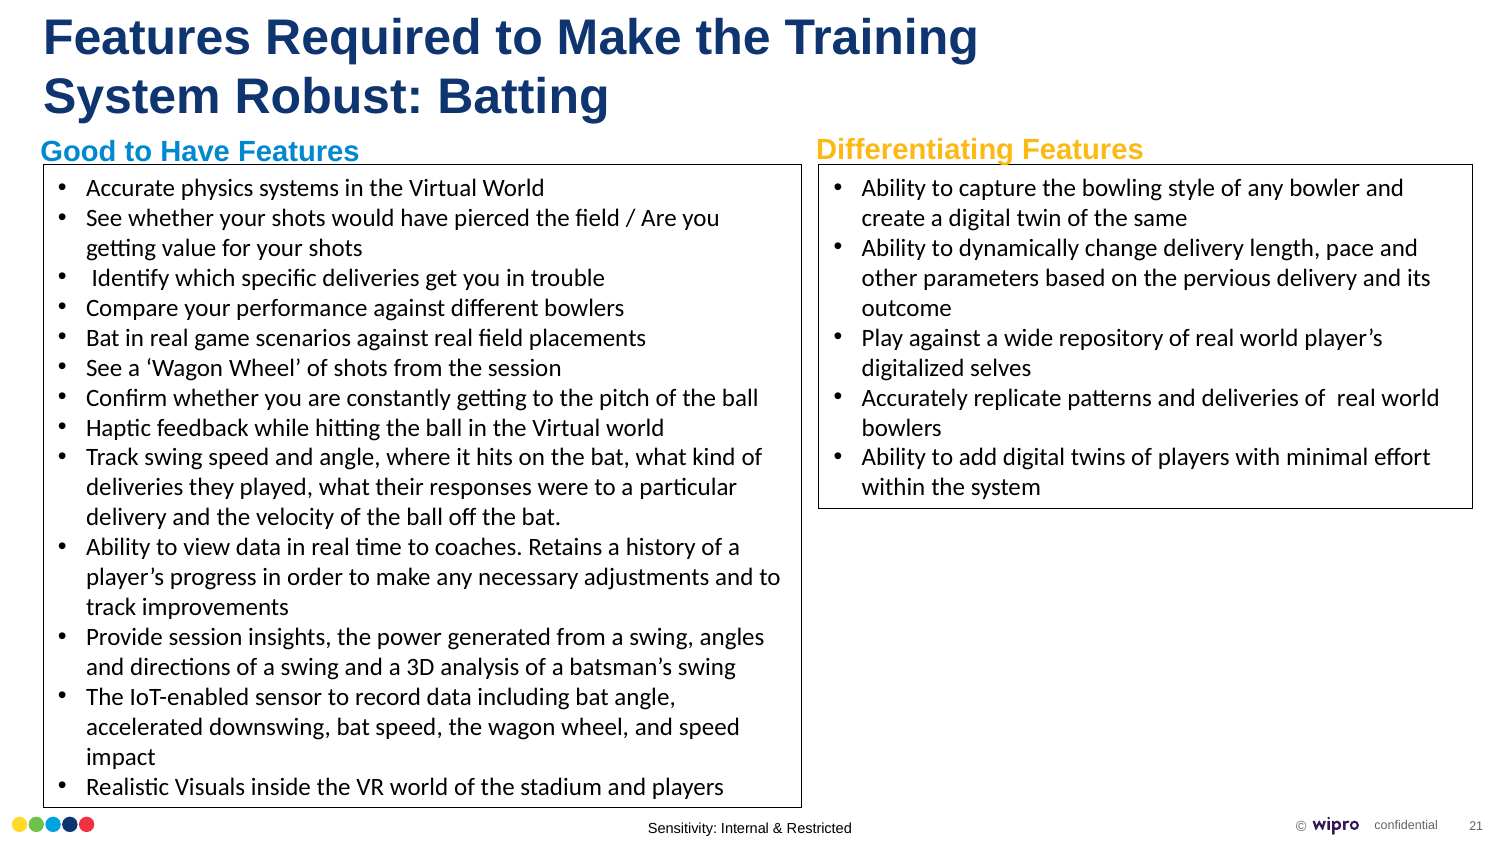

# Features Required to Make the Training System Robust: Batting
Differentiating Features
Good to Have Features
Accurate physics systems in the Virtual World
See whether your shots would have pierced the field / Are you getting value for your shots
 Identify which specific deliveries get you in trouble
Compare your performance against different bowlers
Bat in real game scenarios against real field placements
See a ‘Wagon Wheel’ of shots from the session
Confirm whether you are constantly getting to the pitch of the ball
Haptic feedback while hitting the ball in the Virtual world
Track swing speed and angle, where it hits on the bat, what kind of deliveries they played, what their responses were to a particular delivery and the velocity of the ball off the bat.
Ability to view data in real time to coaches. Retains a history of a player’s progress in order to make any necessary adjustments and to track improvements
Provide session insights, the power generated from a swing, angles and directions of a swing and a 3D analysis of a batsman’s swing
The IoT-enabled sensor to record data including bat angle, accelerated downswing, bat speed, the wagon wheel, and speed impact
Realistic Visuals inside the VR world of the stadium and players
Ability to capture the bowling style of any bowler and create a digital twin of the same
Ability to dynamically change delivery length, pace and other parameters based on the pervious delivery and its outcome
Play against a wide repository of real world player’s digitalized selves
Accurately replicate patterns and deliveries of  real world bowlers
Ability to add digital twins of players with minimal effort within the system